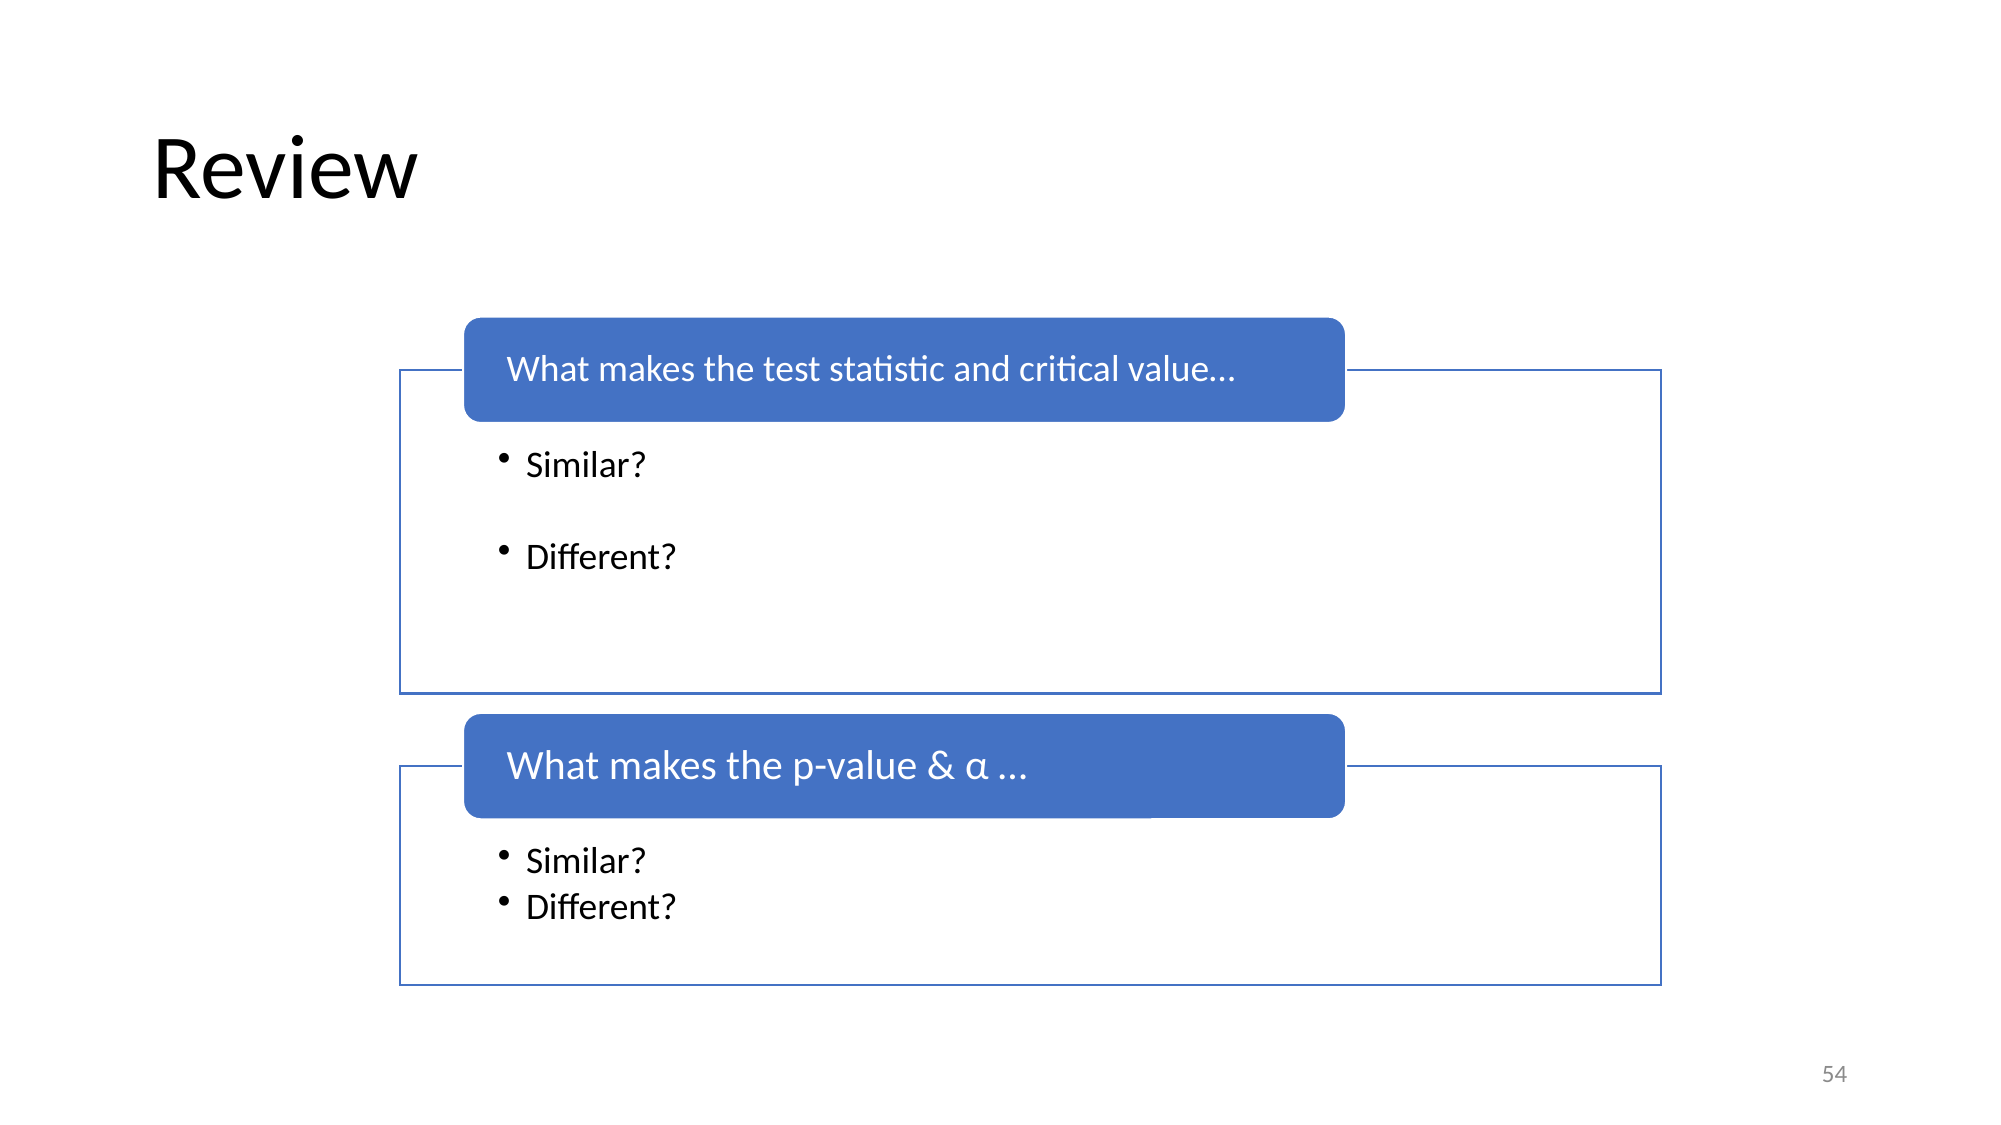

# Review
Similar?
Both fall on a distribution
Different?
One comes from data, the other from the distribution of the statistic
What makes the test statistic and critical value…
Similar? Both measure area under the curve
Different? One measure area from test statistic (p-value) and the other measures the area from the critical value (α)

What makes the p-value & α …
54